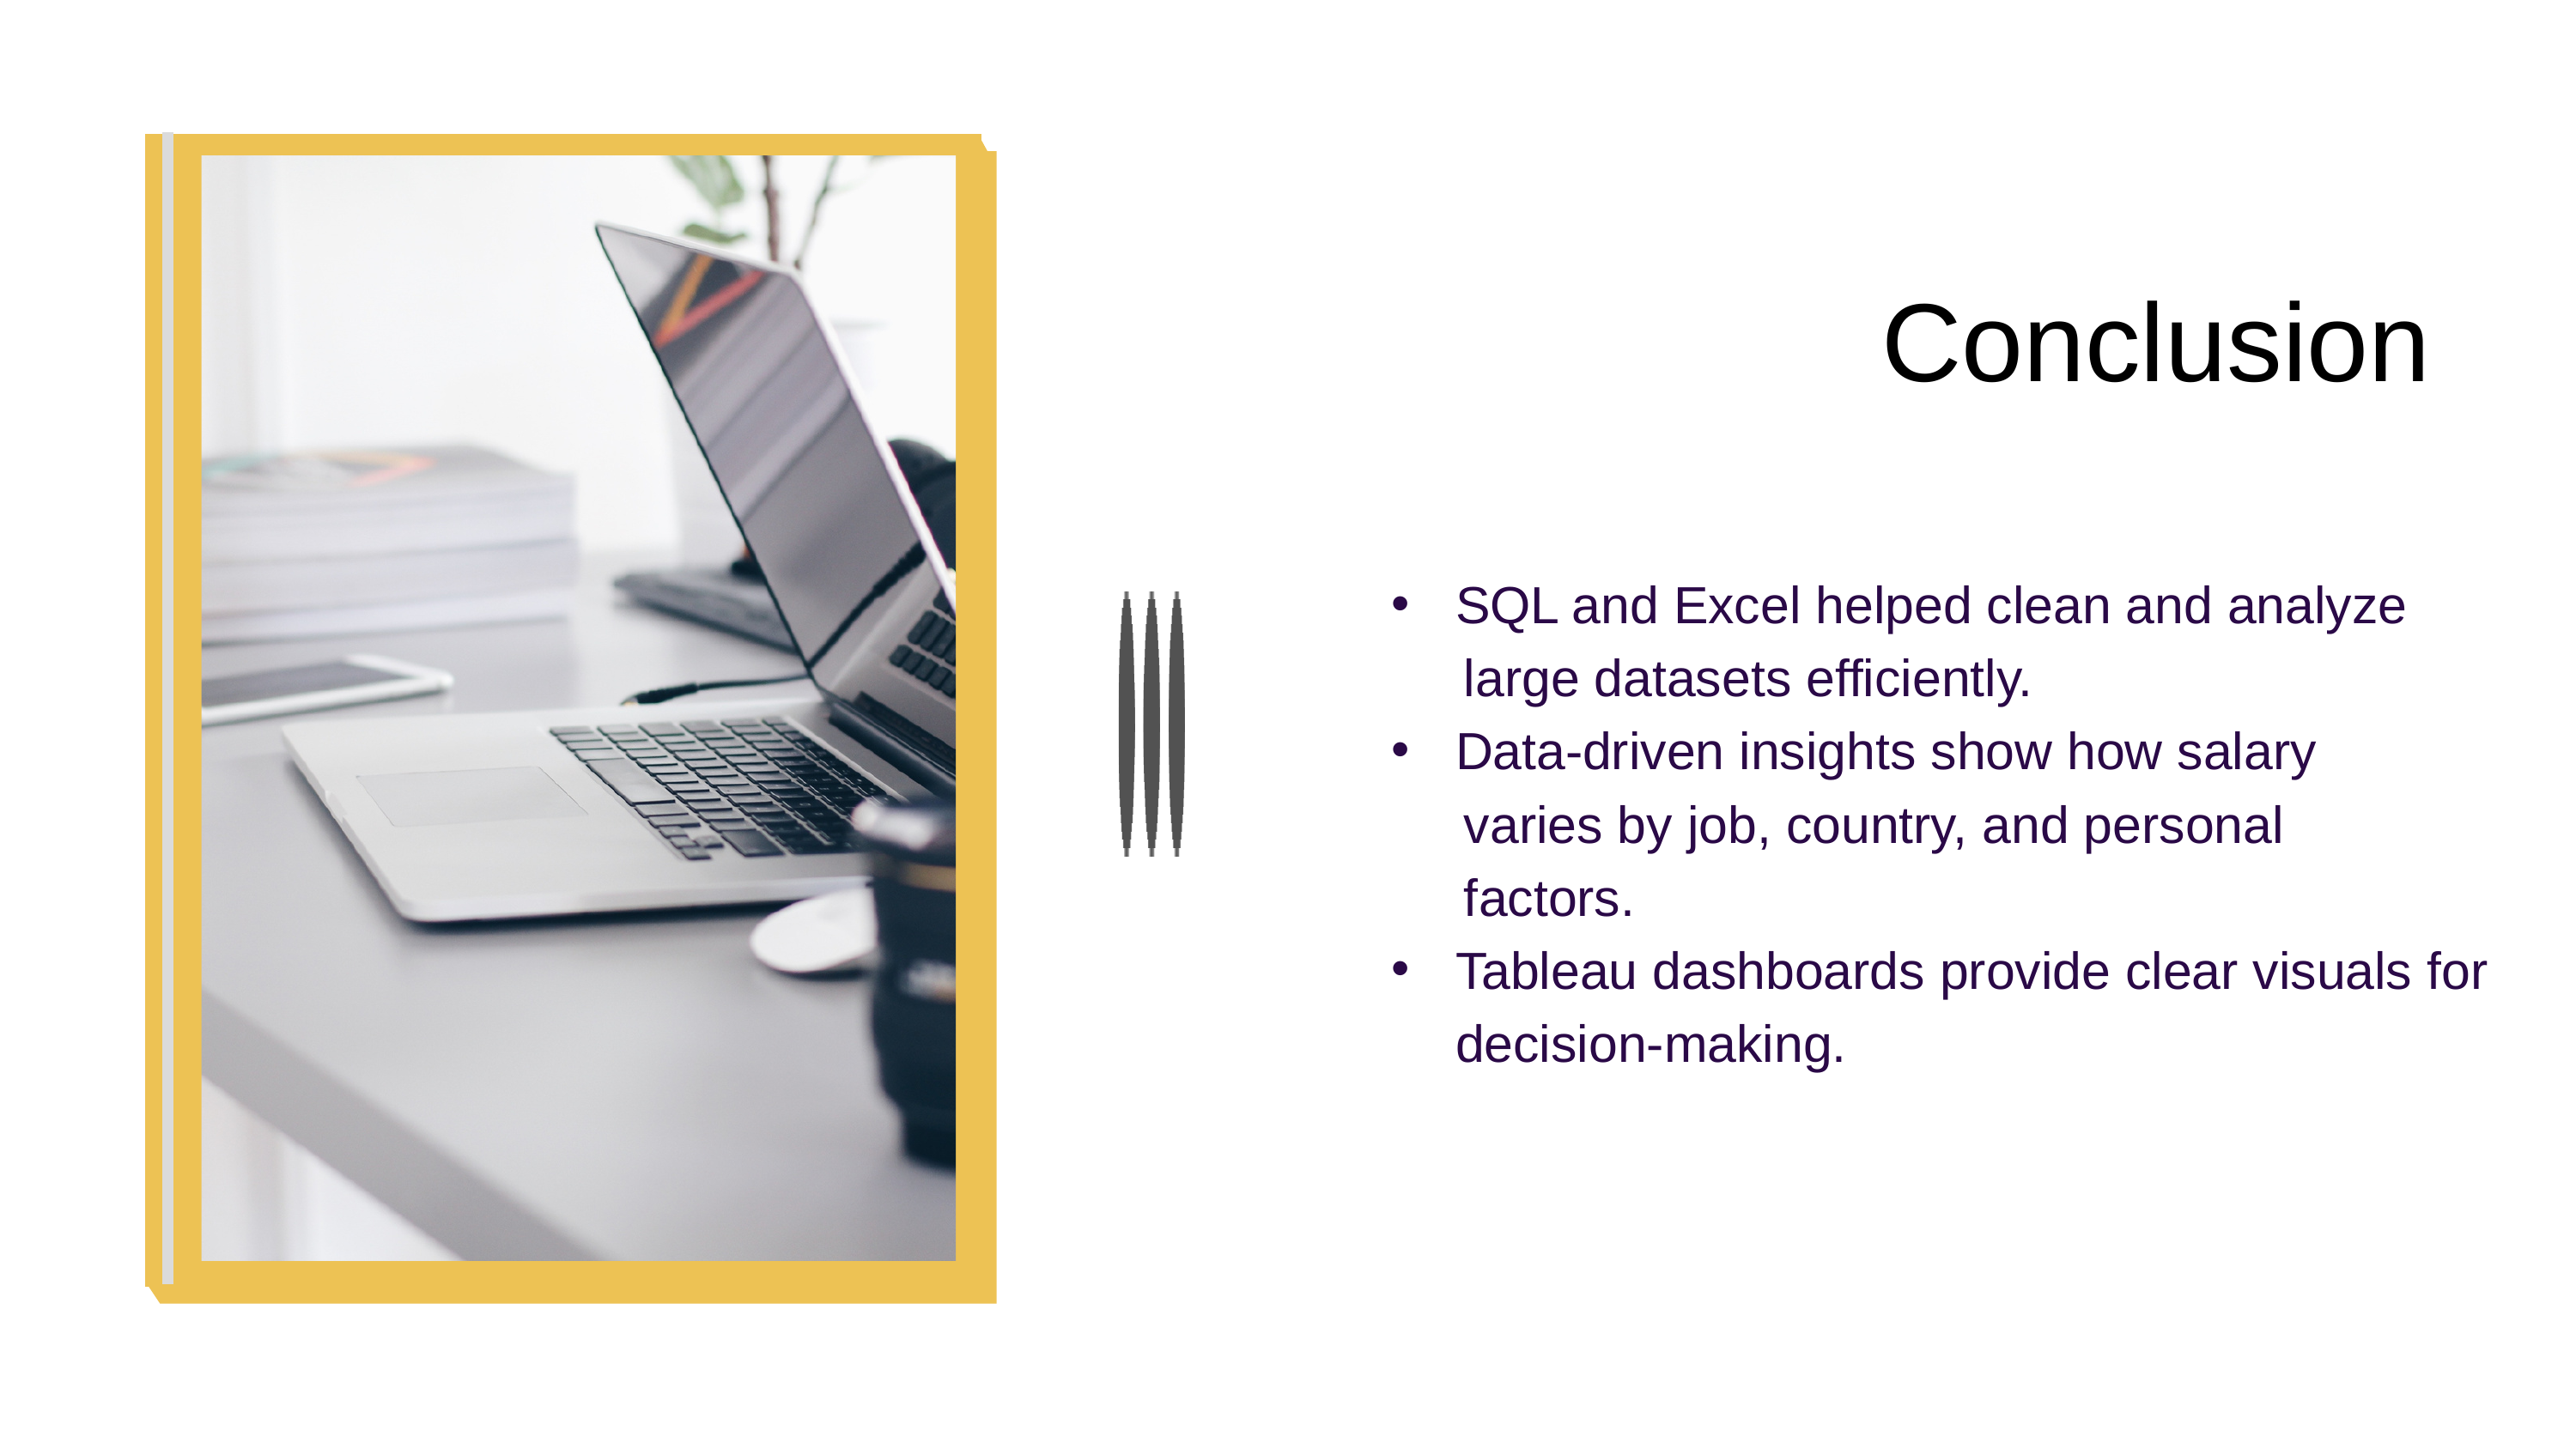

Conclusion

SQL and Excel helped clean and analyze
     large datasets efficiently.
Data-driven insights show how salary
     varies by job, country, and personal
     factors.
Tableau dashboards provide clear visuals for decision-making.